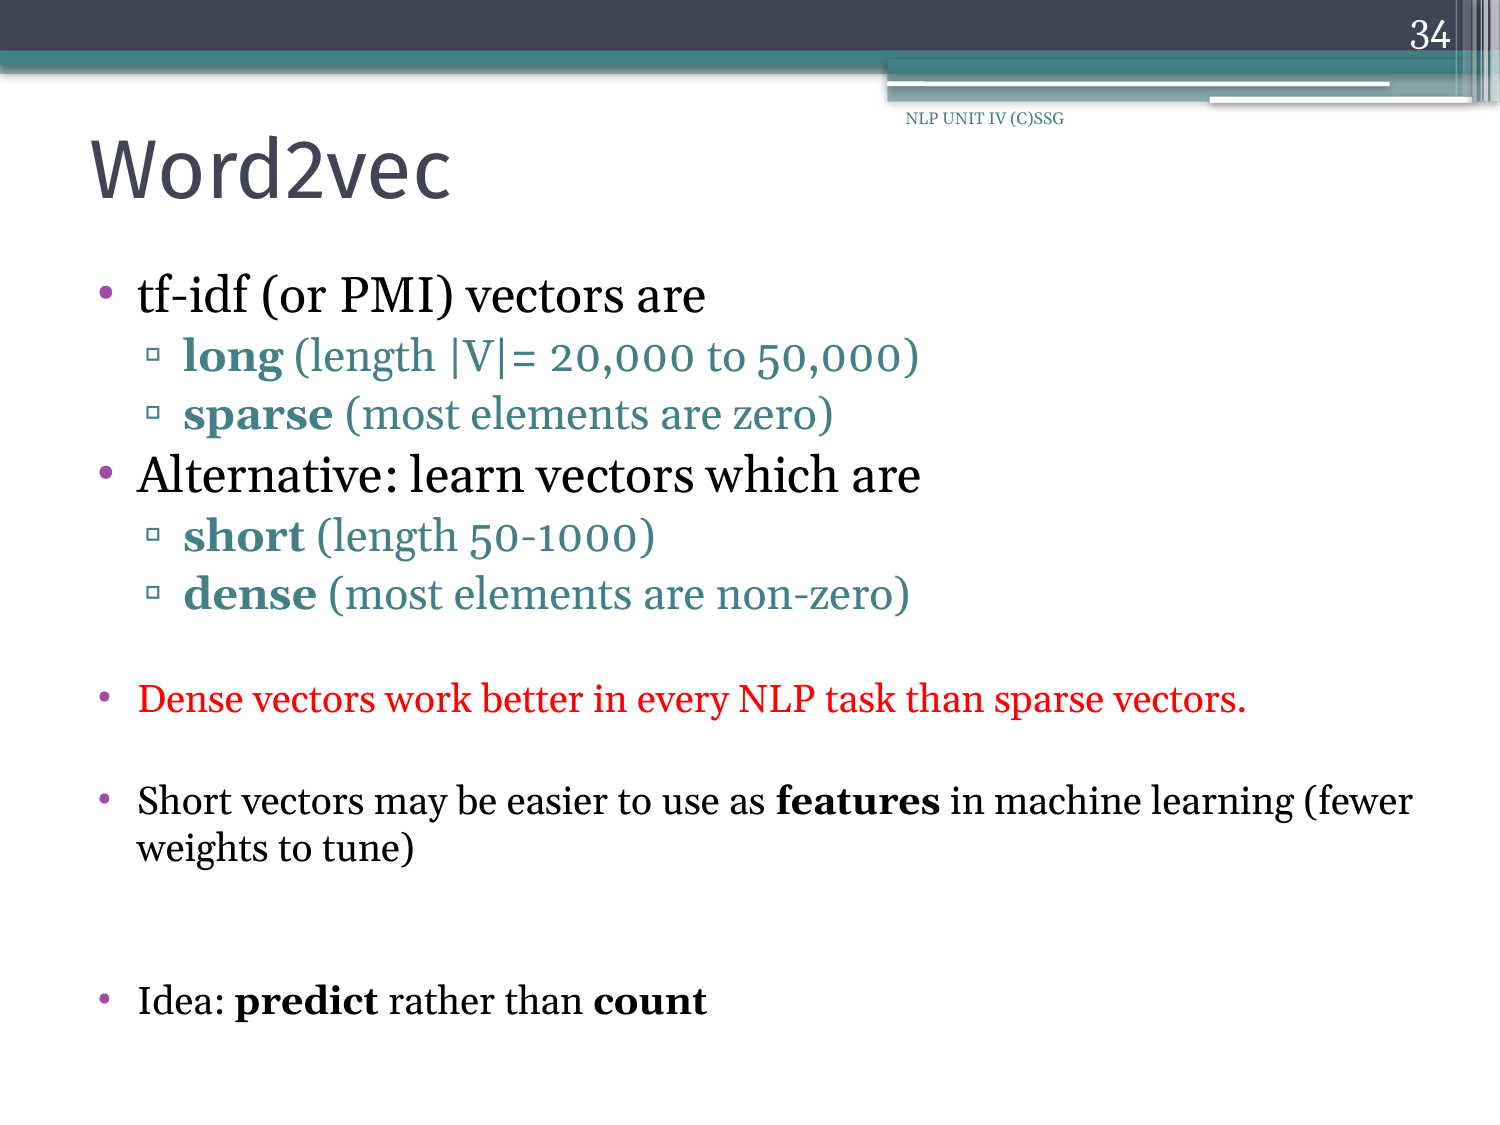

34
# Word2vec
NLP UNIT IV (C)SSG
tf-idf (or PMI) vectors are
long (length |V|= 20,000 to 50,000)
sparse (most elements are zero)
Alternative: learn vectors which are
short (length 50-1000)
dense (most elements are non-zero)

Dense vectors work better in every NLP task than sparse vectors.

Short vectors may be easier to use as features in machine learning (fewer weights to tune)

Idea: predict rather than count